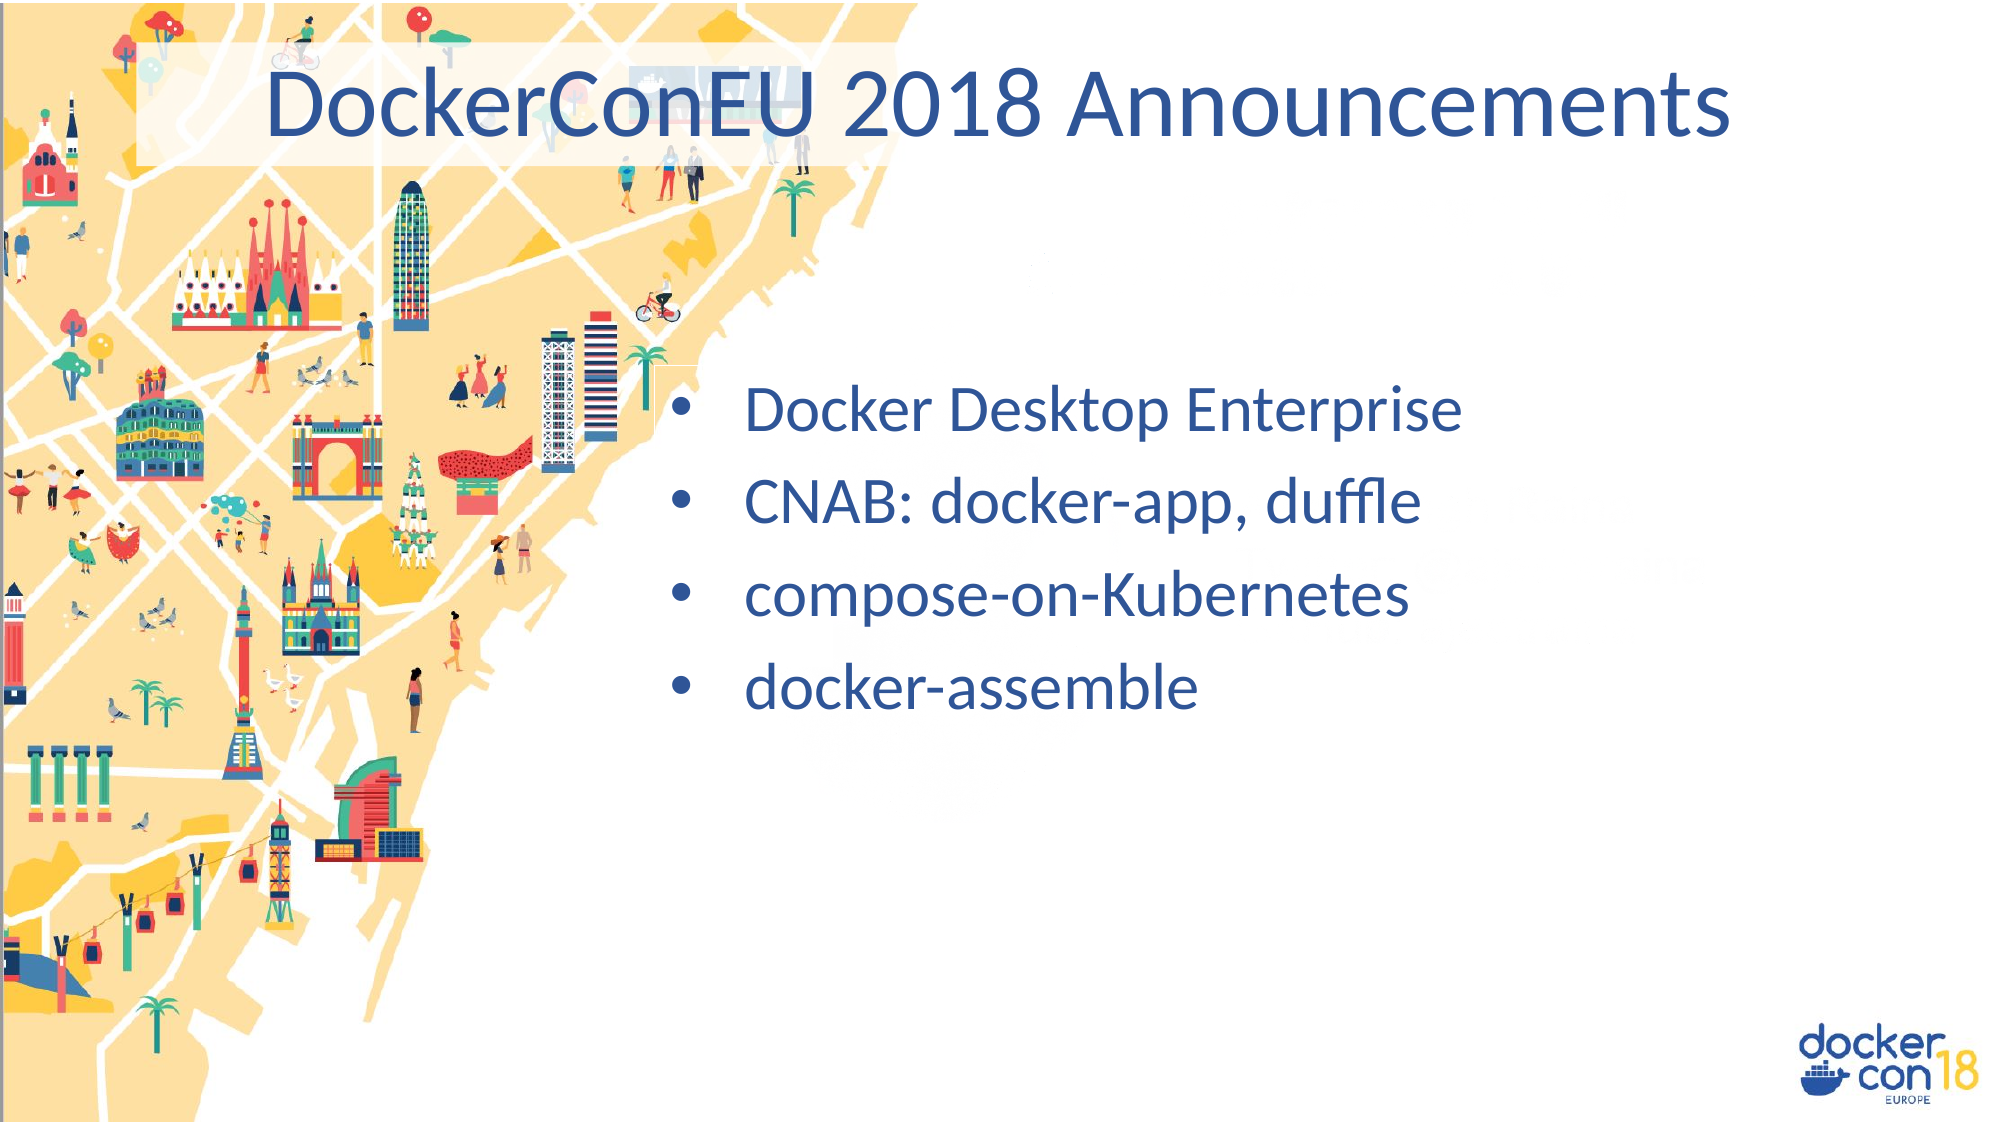

# DockerConEU 2018 Announcements
Docker Desktop Enterprise
CNAB: docker-app, duffle
compose-on-Kubernetes
docker-assemble